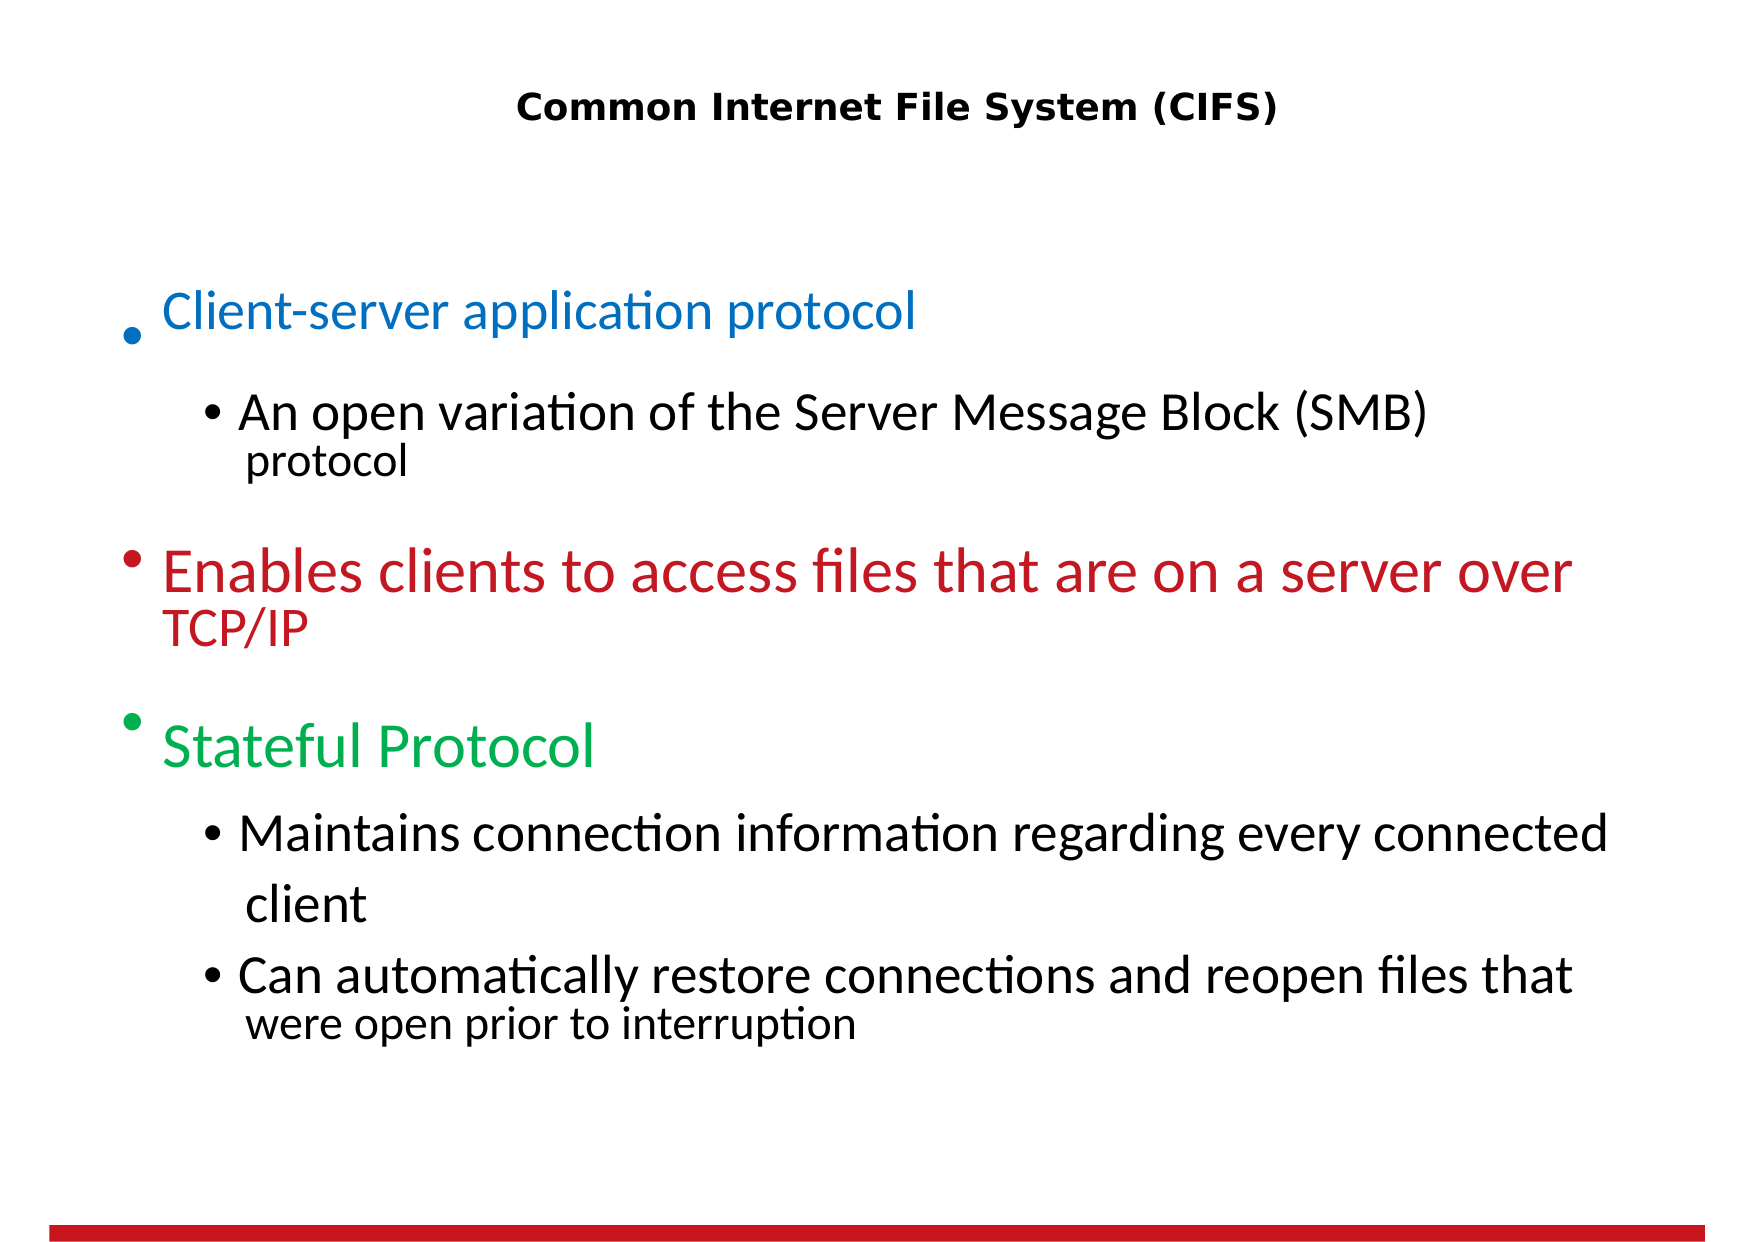

Common Internet File System (CIFS)
•
Client-server application protocol
• An open variation of the Server Message Block (SMB)
protocol
Enables clients to access files that are on a server over
TCP/IP
Stateful Protocol
• Maintains connection information regarding every connected client
• Can automatically restore connections and reopen files that
were open prior to interruption
•
•